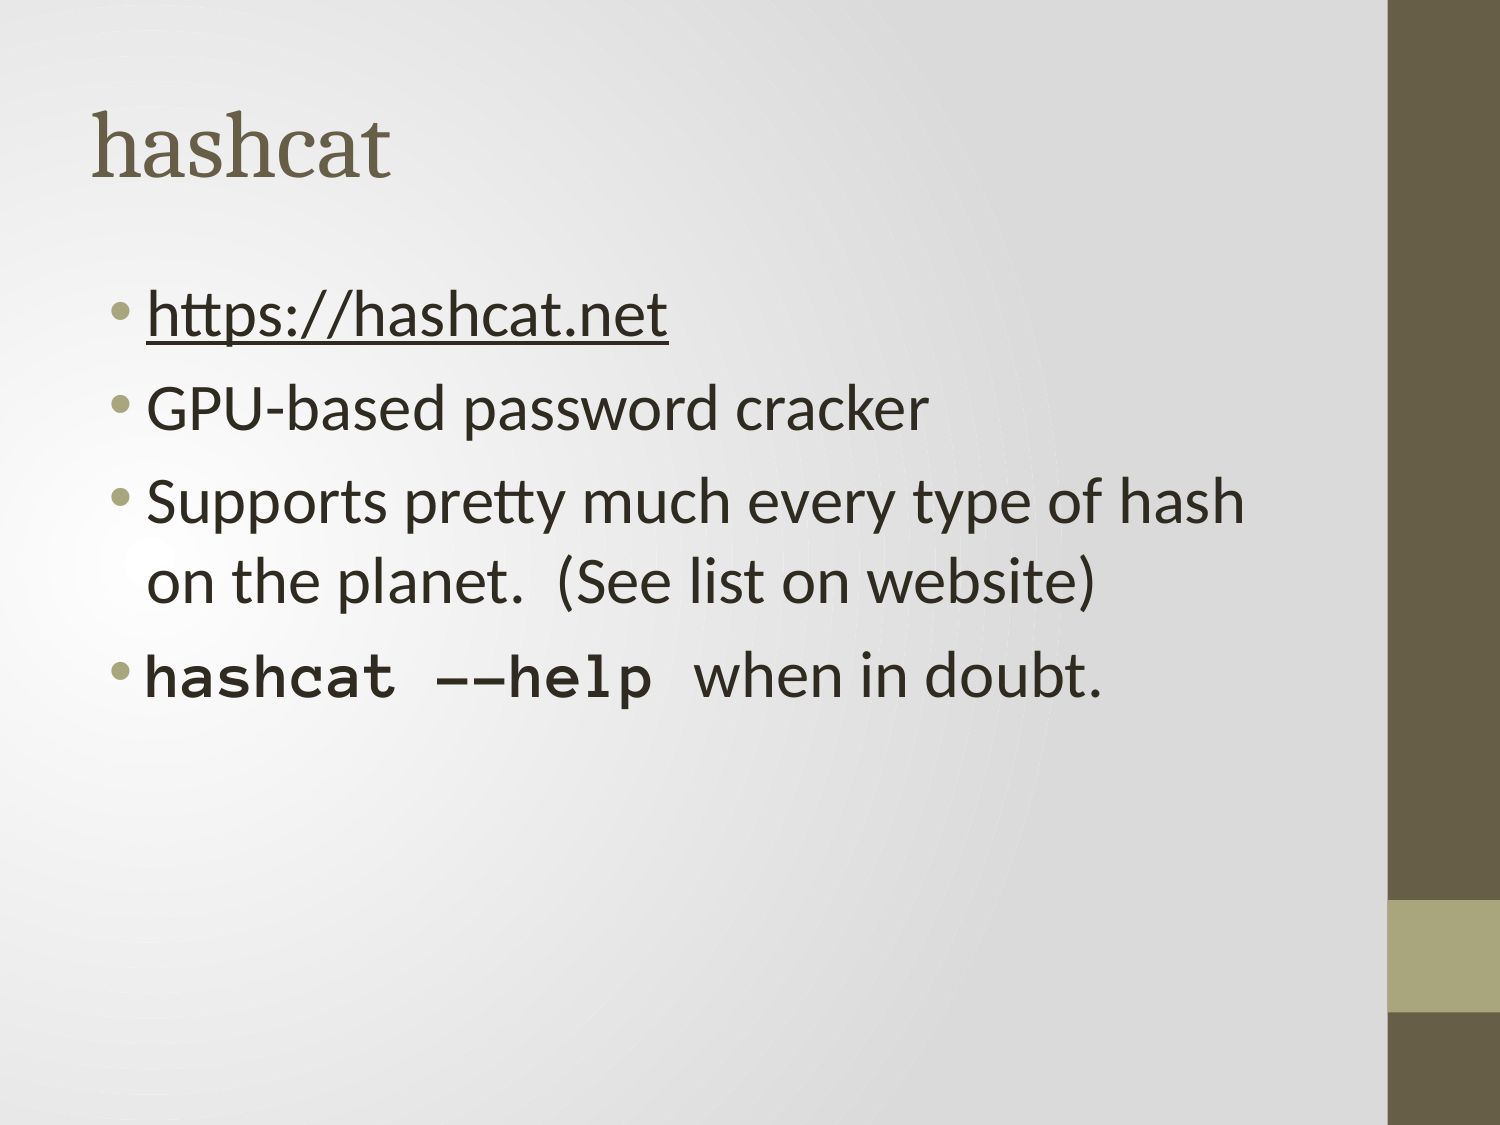

# hashcat
https://hashcat.net
GPU-based password cracker
Supports pretty much every type of hash on the planet.  (See list on website)
hashcat --help when in doubt.